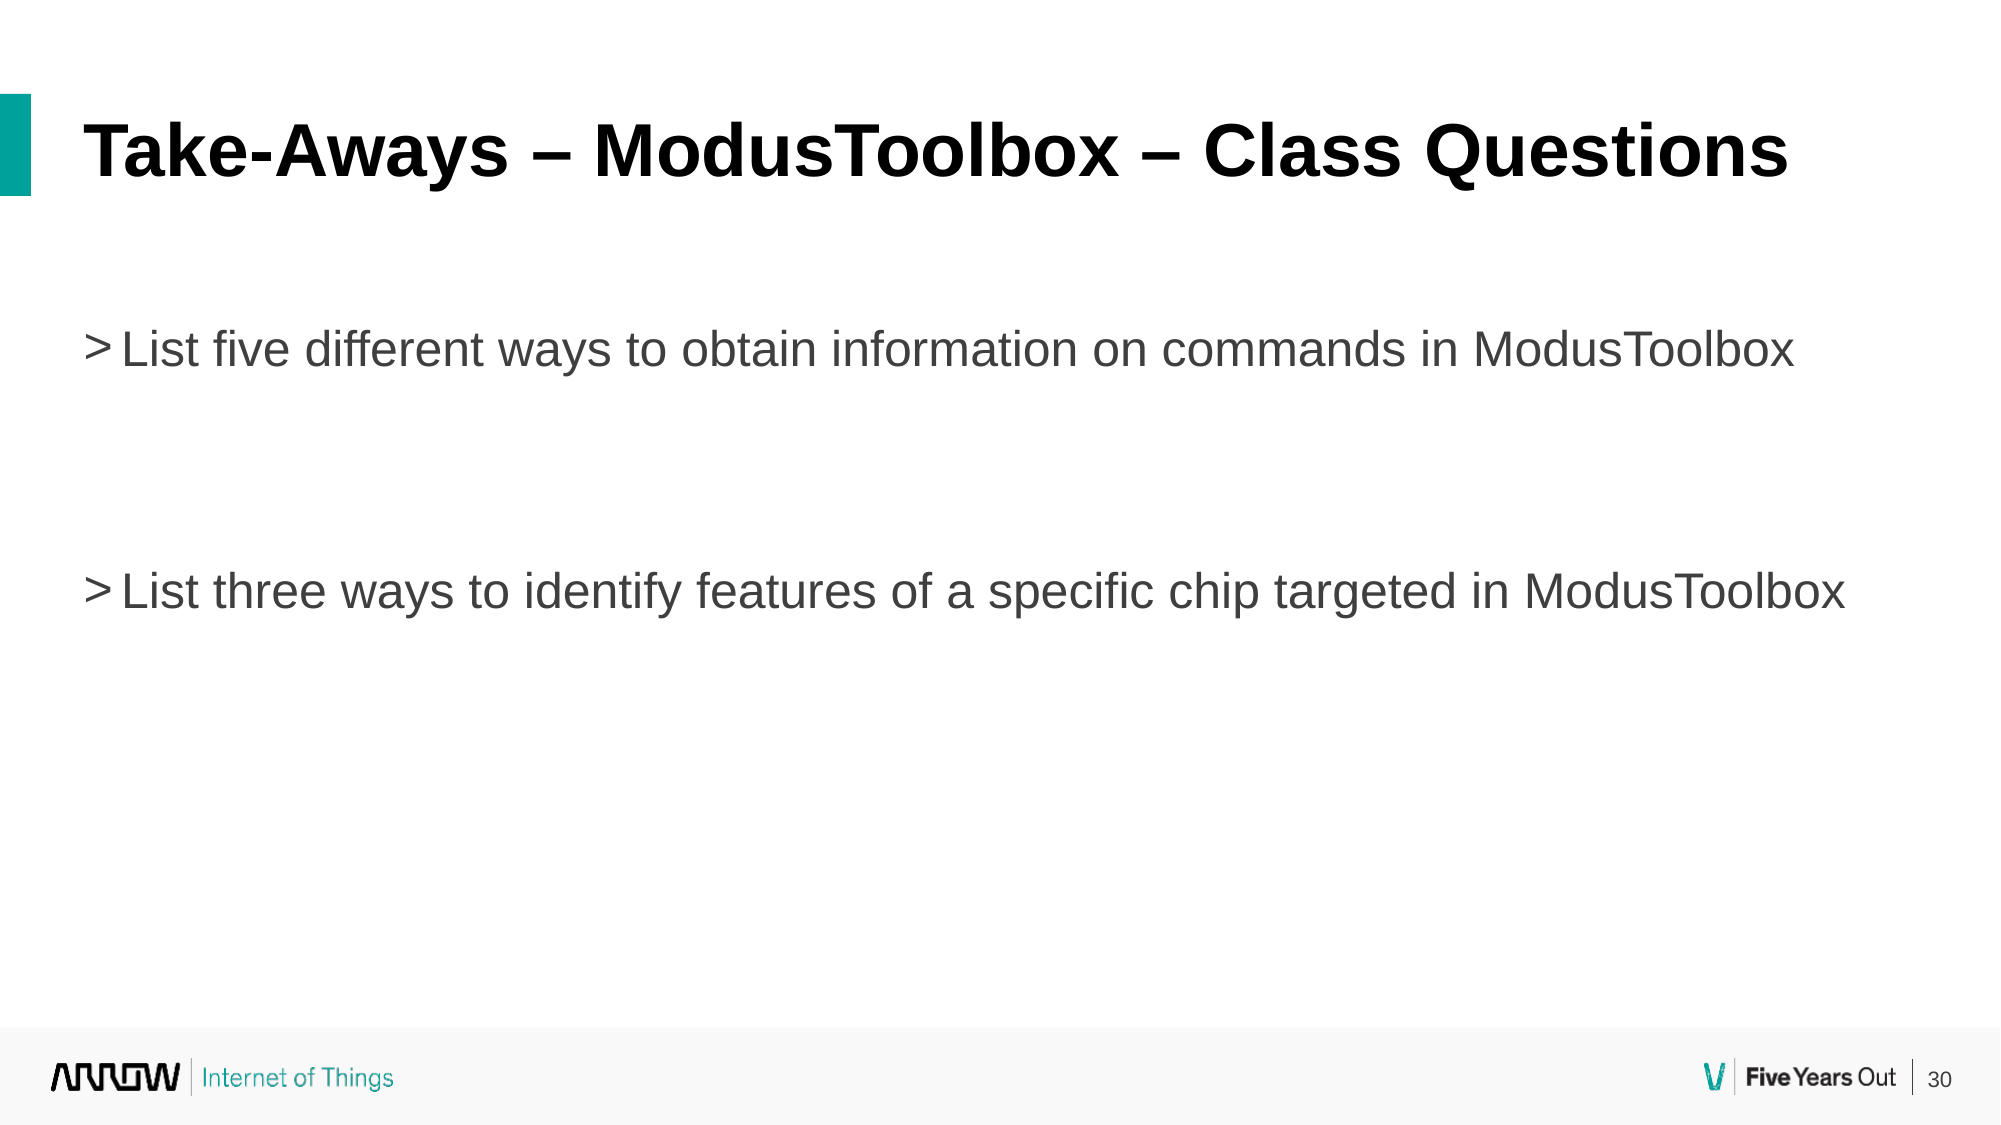

Take-Aways – ModusToolbox – Class Questions
List five different ways to obtain information on commands in ModusToolbox

List three ways to identify features of a specific chip targeted in ModusToolbox